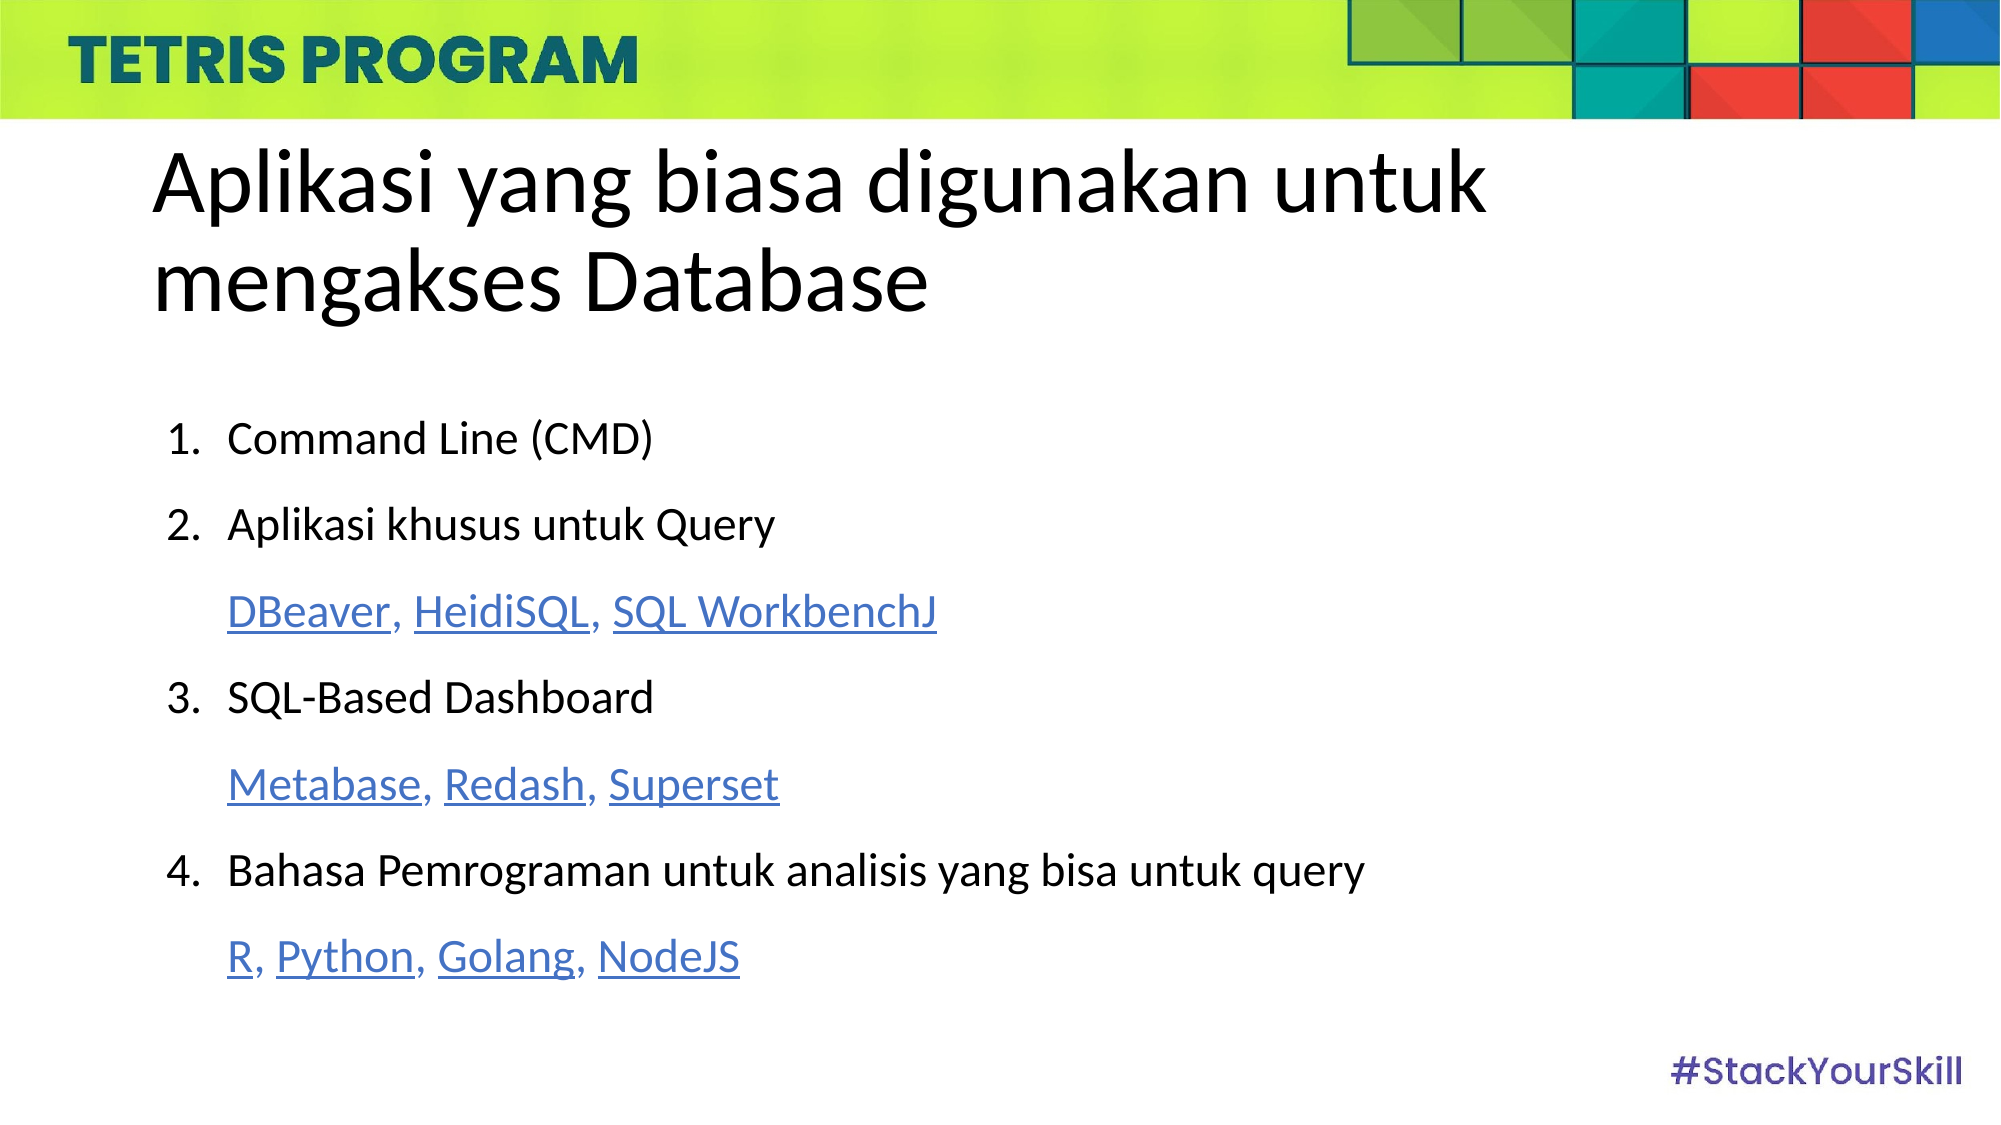

# Aplikasi yang biasa digunakan untuk mengakses Database
Command Line (CMD)
Aplikasi khusus untuk Query
DBeaver, HeidiSQL, SQL WorkbenchJ
SQL-Based Dashboard
Metabase, Redash, Superset
Bahasa Pemrograman untuk analisis yang bisa untuk query
R, Python, Golang, NodeJS